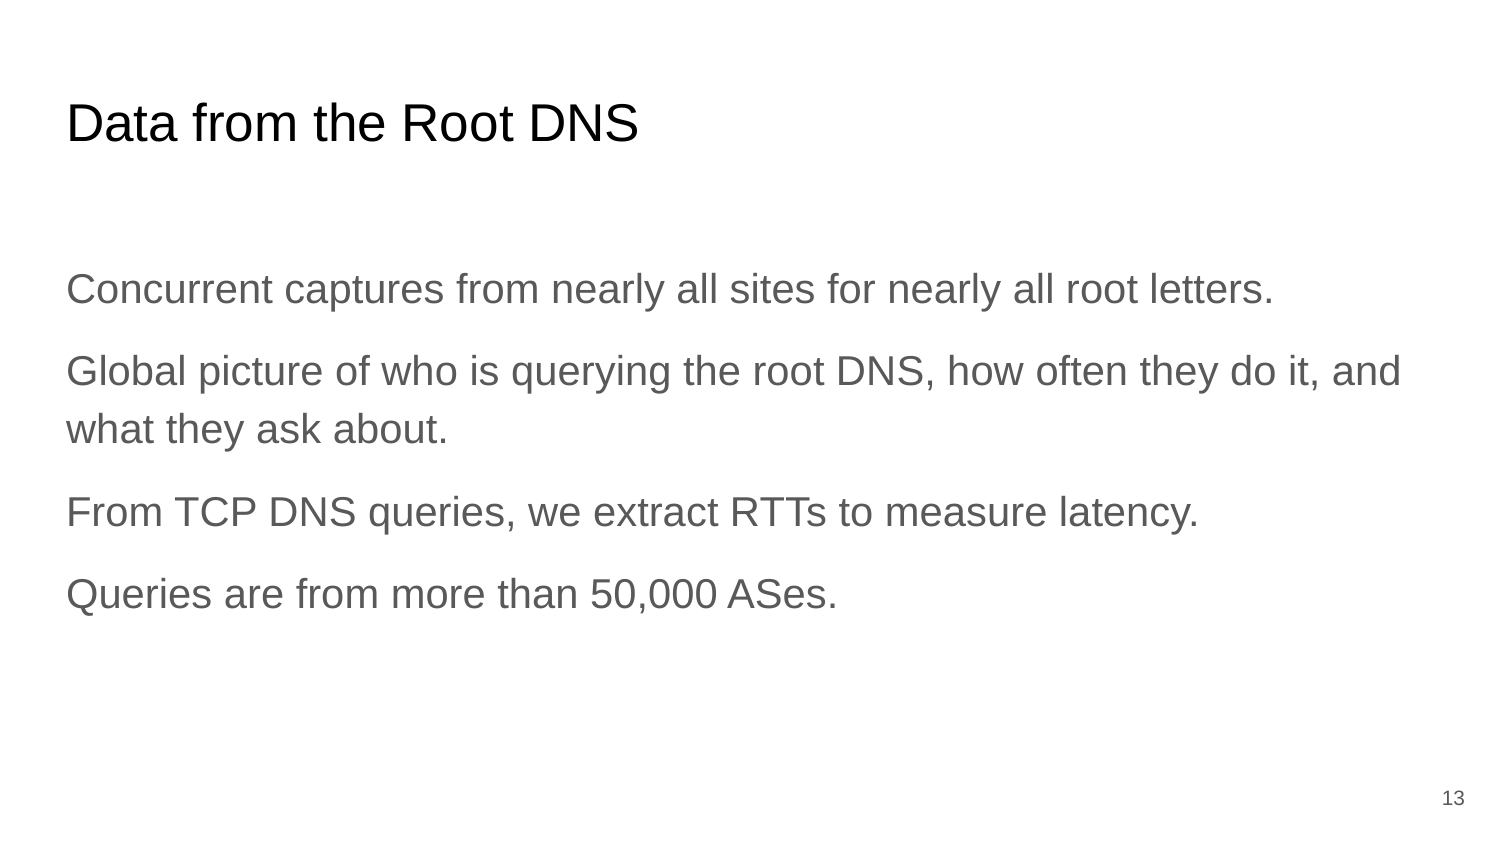

# Data from the Root DNS
Concurrent captures from nearly all sites for nearly all root letters.
Global picture of who is querying the root DNS, how often they do it, and what they ask about.
From TCP DNS queries, we extract RTTs to measure latency.
Queries are from more than 50,000 ASes.
13